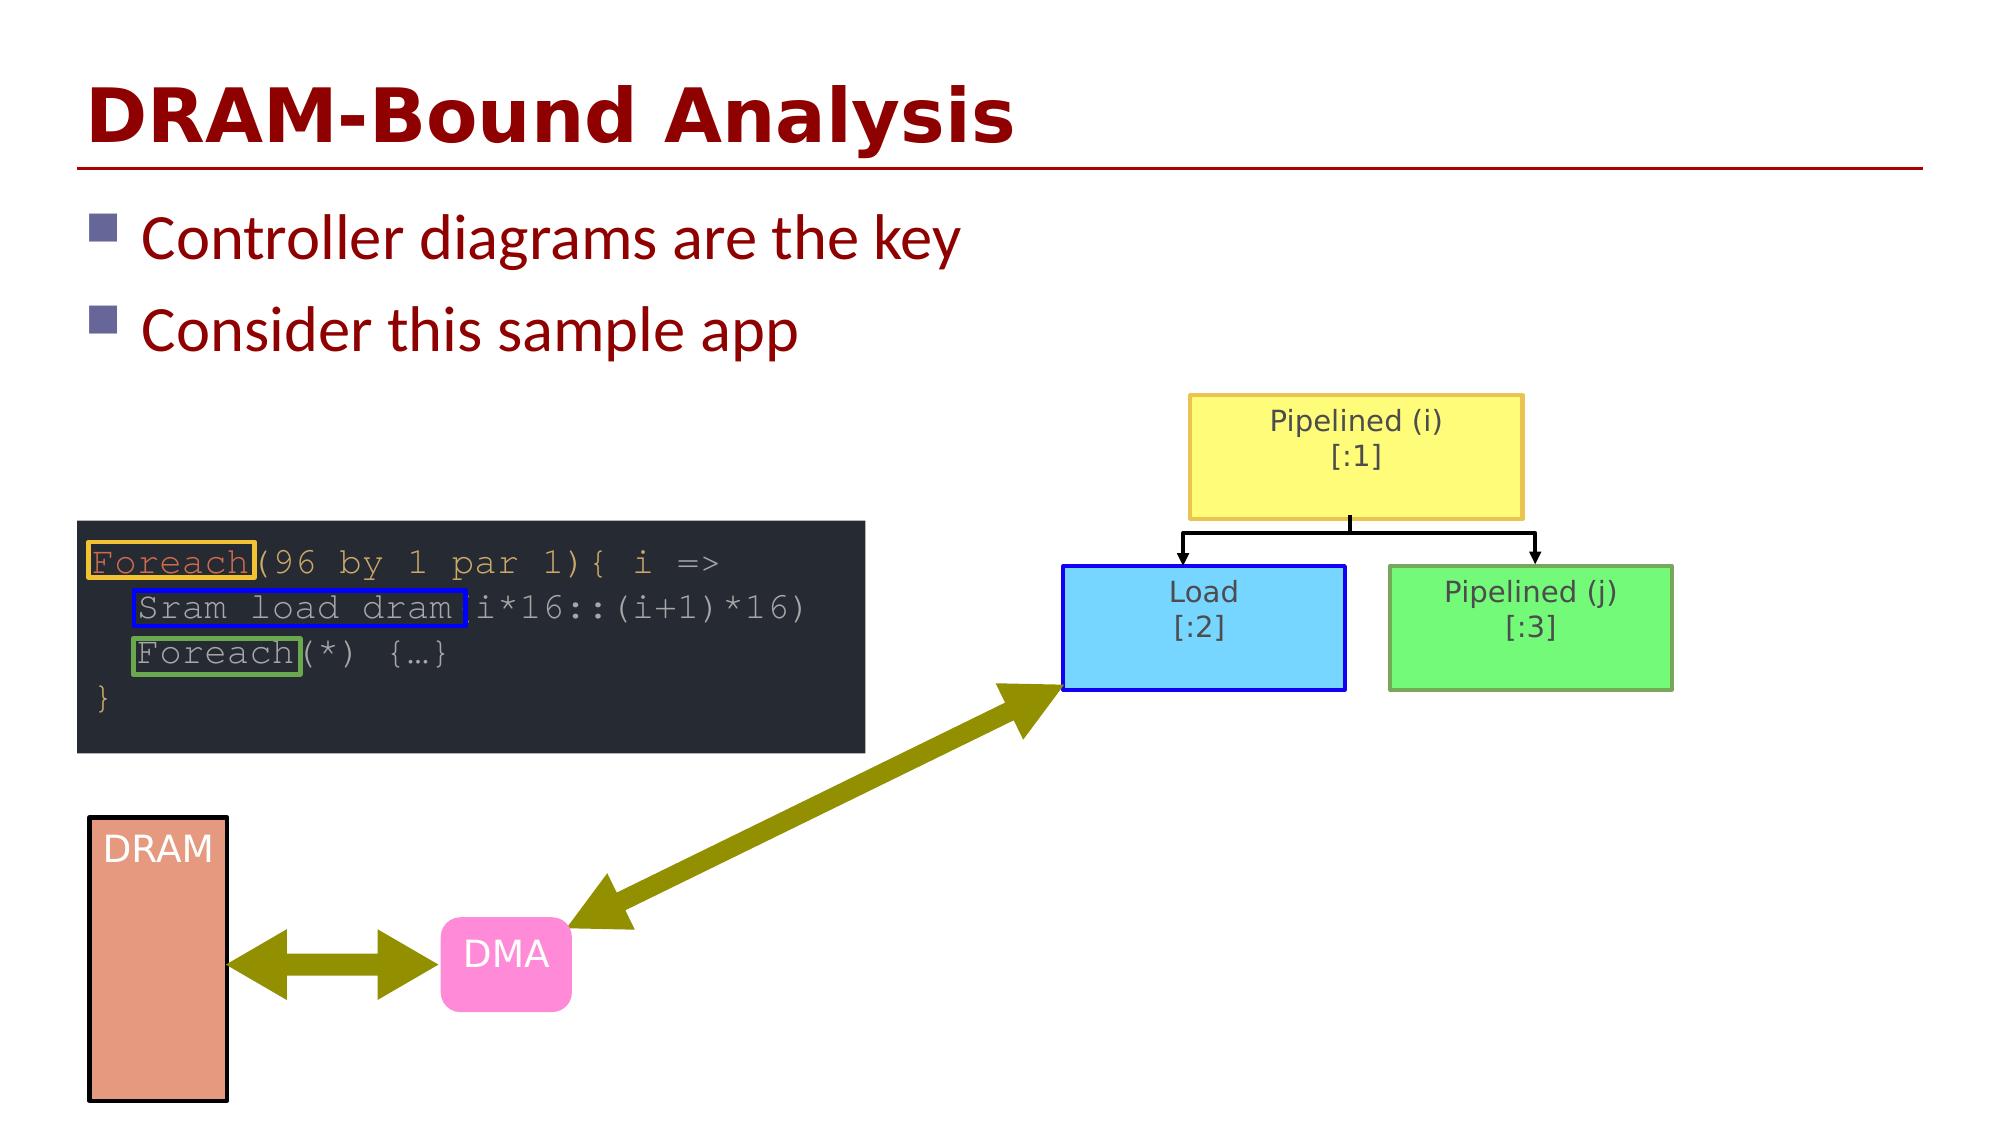

# DRAM-Bound Analysis
Controller diagrams are the key
Consider this sample app
Pipelined (i)
[:1]

Foreach(96 by 1 par 1){ i =>
  Sram load dram(i*16::(i+1)*16)
  Foreach(*) {…}
}

Load
[:2]
Pipelined (j)
[:3]

DRAM
DMA

107